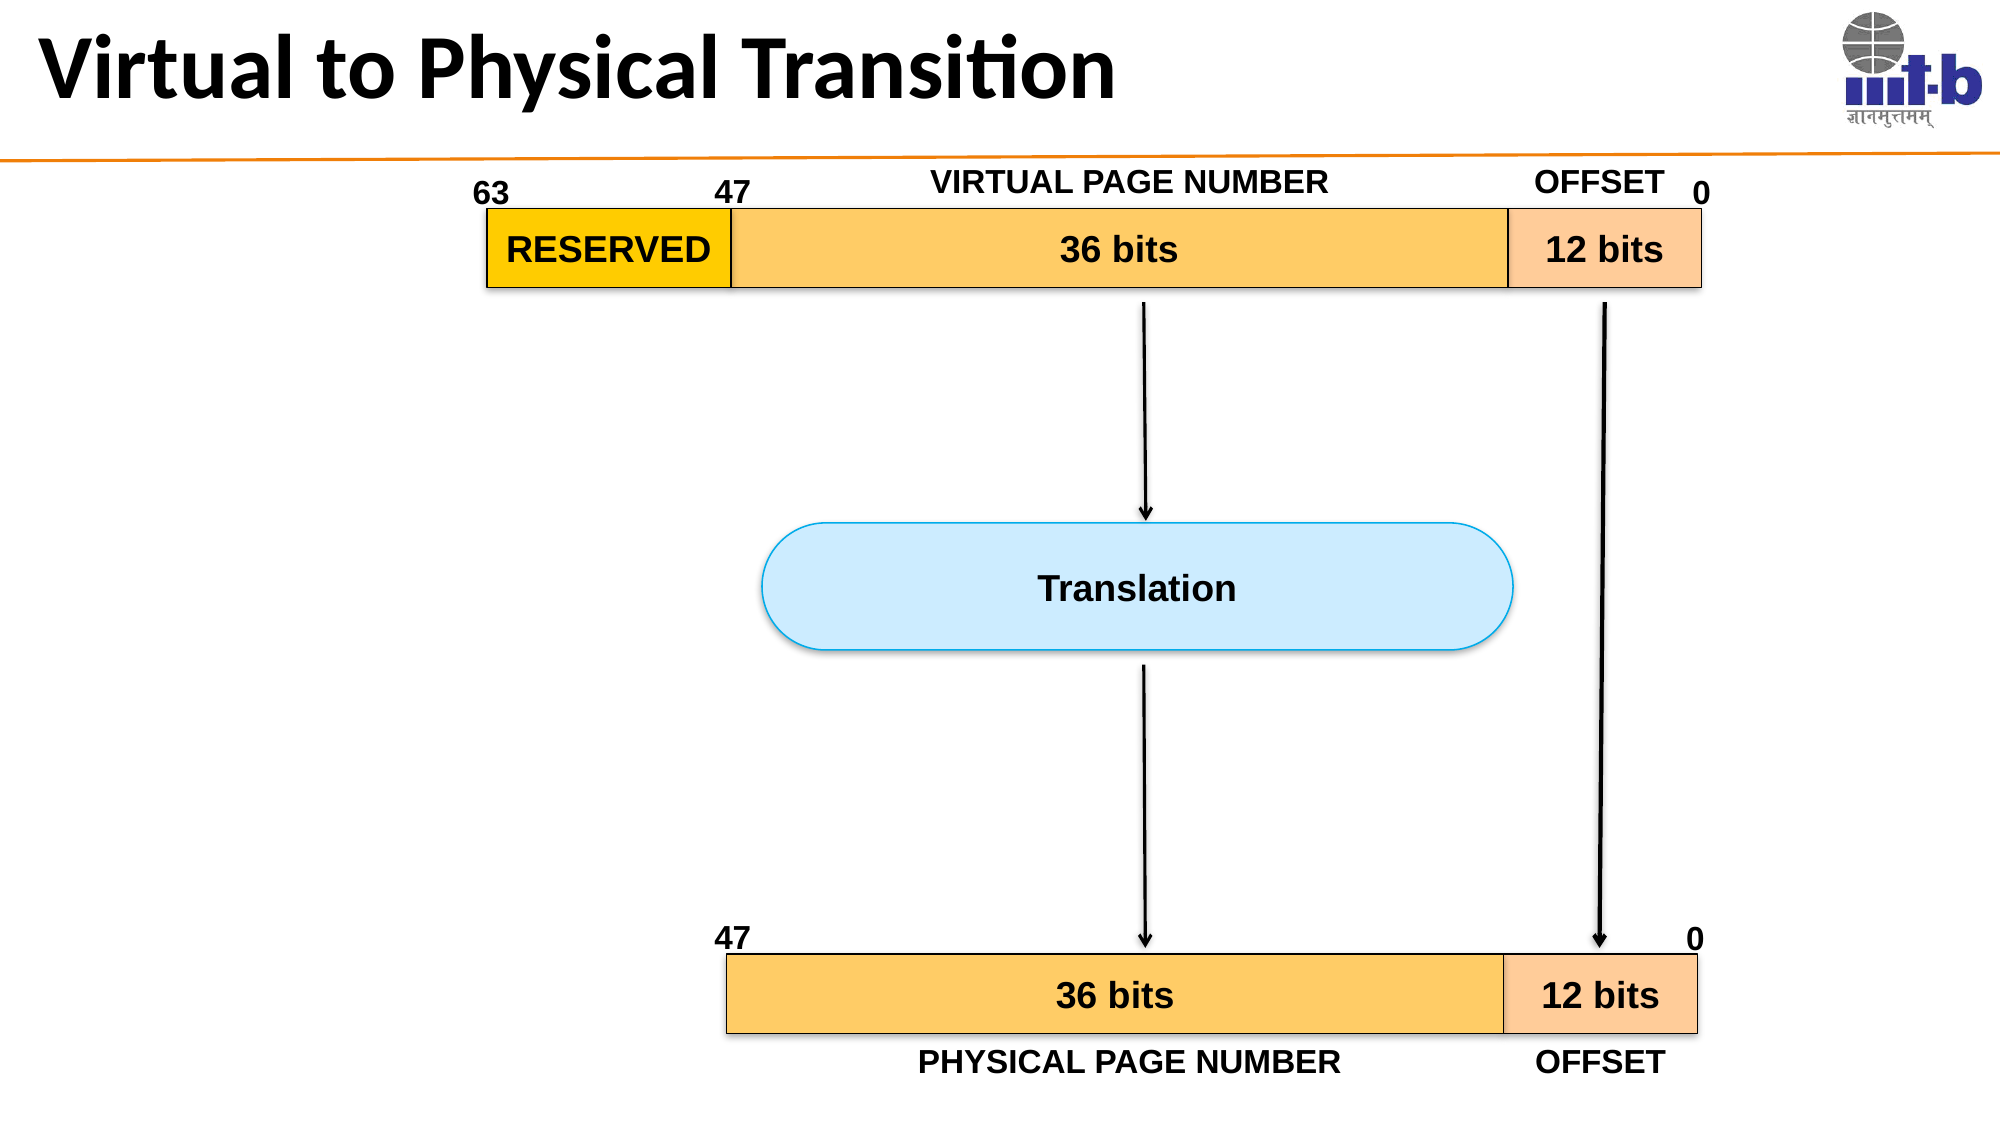

# Virtual to Physical Transition
VIRTUAL PAGE NUMBER
OFFSET
47
63
0
RESERVED
36 bits
12 bits
Translation
47
0
36 bits
12 bits
PHYSICAL PAGE NUMBER
OFFSET